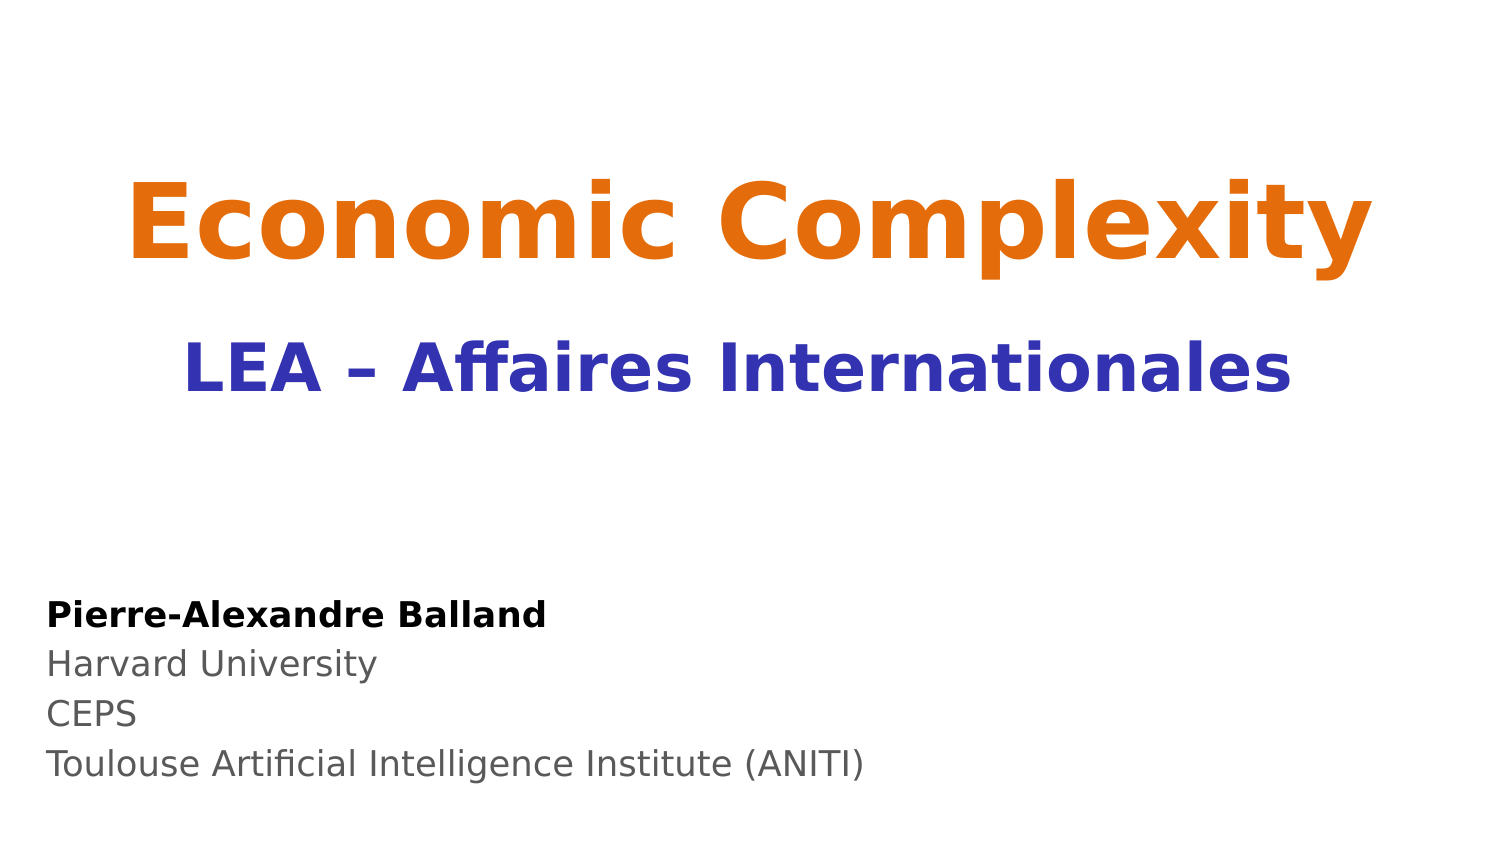

Economic Complexity
LEA – Affaires Internationales
Pierre-Alexandre Balland
Harvard University
CEPS
Toulouse Artificial Intelligence Institute (ANITI)